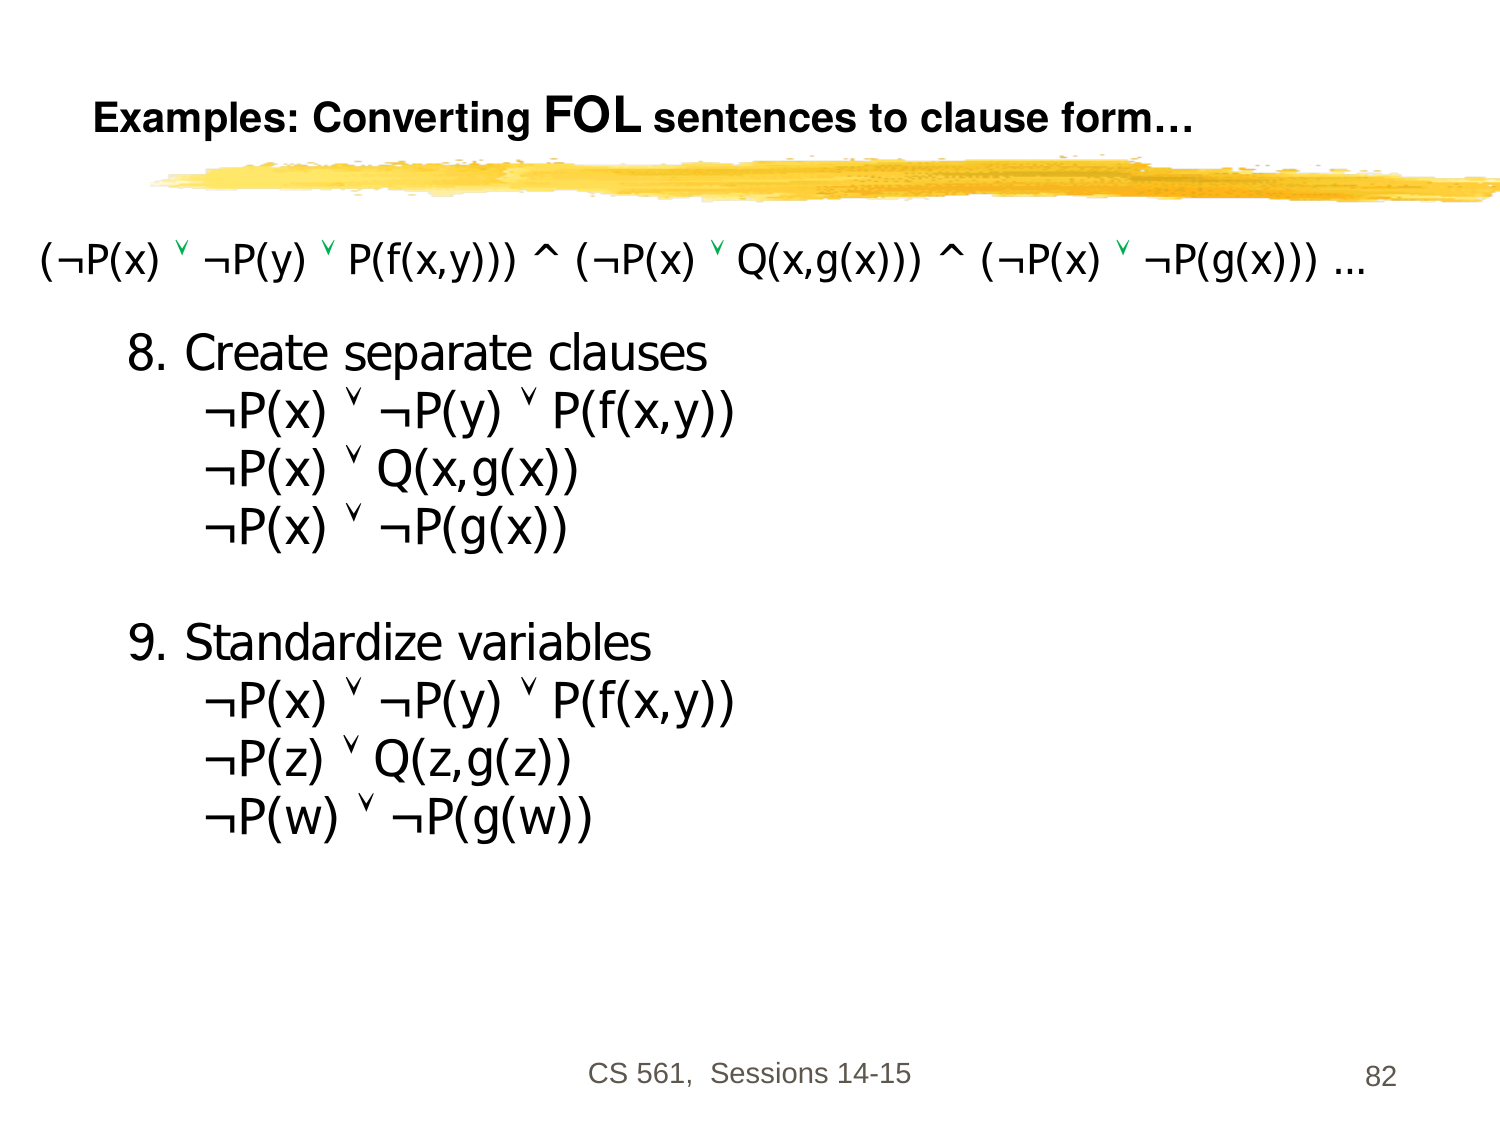

# Examples: Converting FOL sentences to clause form…
(¬P(x) ∨ ¬P(y) ∨ P(f(x,y))) ^ (¬P(x) ∨ Q(x,g(x))) ^ (¬P(x) ∨ ¬P(g(x))) …
8. Create separate clauses
¬P(x) ∨ ¬P(y) ∨ P(f(x,y))
¬P(x) ∨ Q(x,g(x))
¬P(x) ∨ ¬P(g(x))

9. Standardize variables
¬P(x) ∨ ¬P(y) ∨ P(f(x,y))
¬P(z) ∨ Q(z,g(z))
¬P(w) ∨ ¬P(g(w))

CS 561,  Sessions 14-15
82